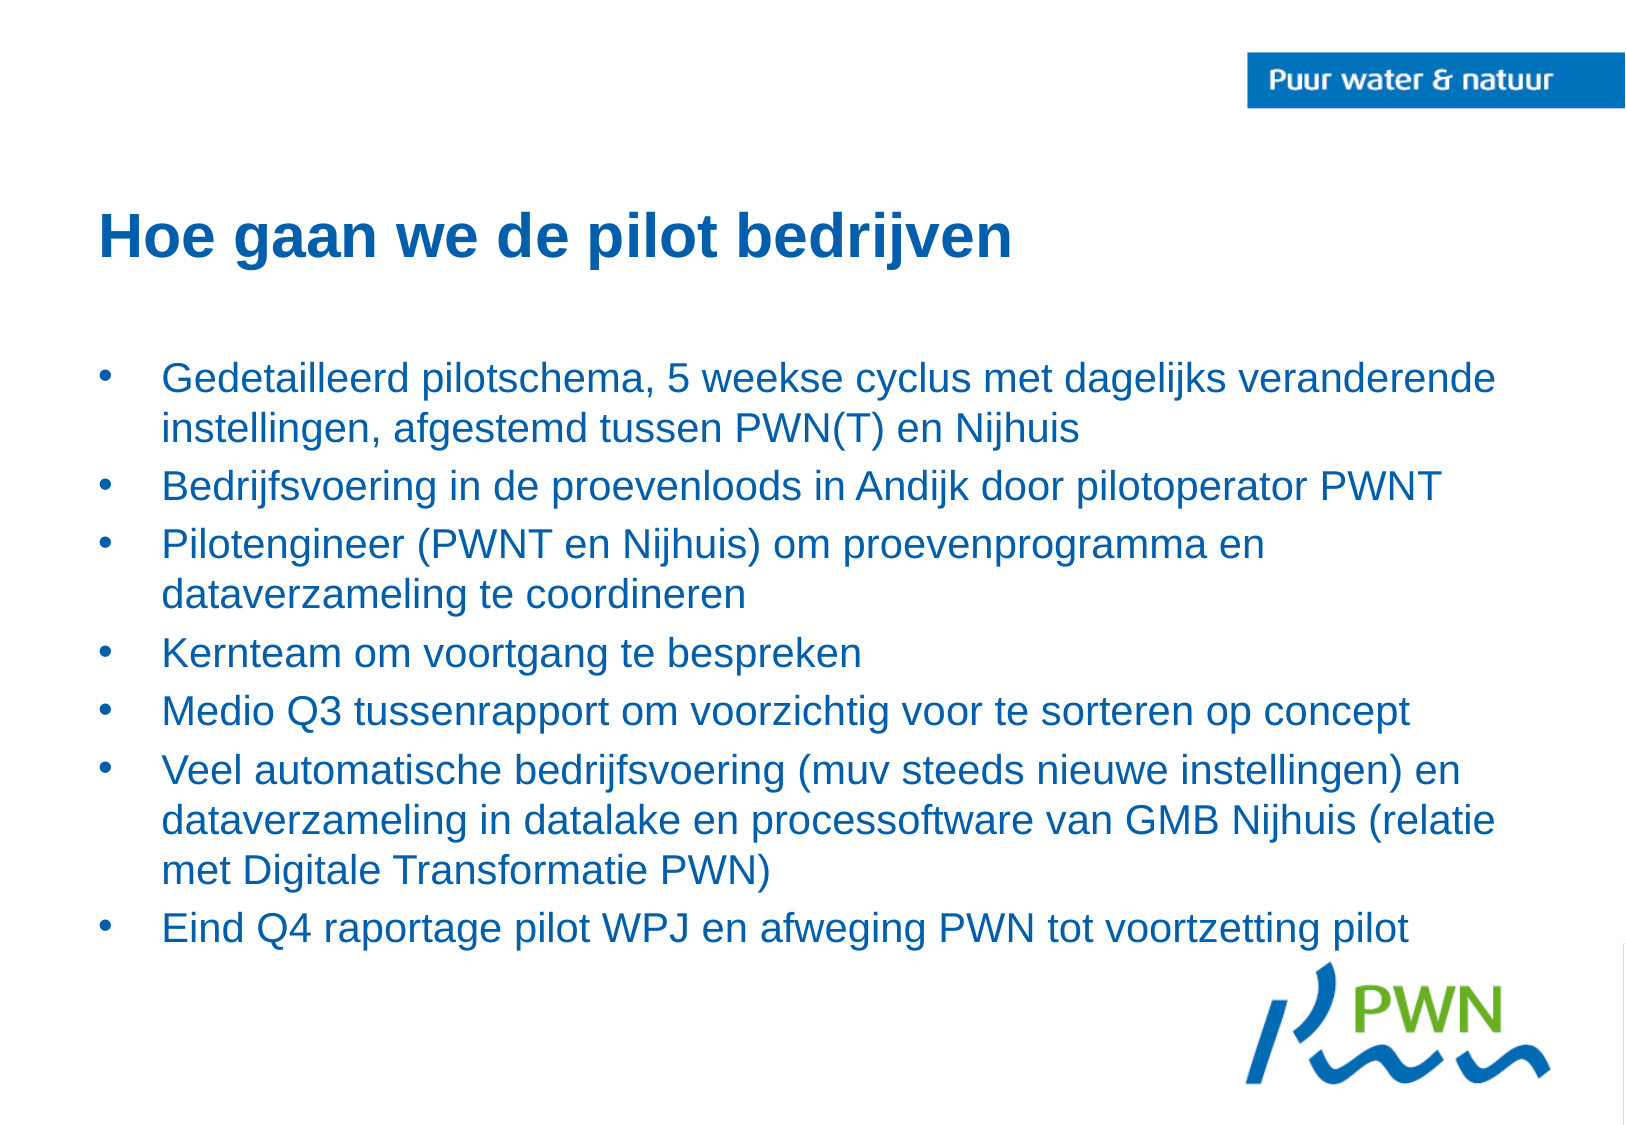

# Hoe gaan we de pilot bedrijven
Gedetailleerd pilotschema, 5 weekse cyclus met dagelijks veranderende instellingen, afgestemd tussen PWN(T) en Nijhuis
Bedrijfsvoering in de proevenloods in Andijk door pilotoperator PWNT
Pilotengineer (PWNT en Nijhuis) om proevenprogramma en dataverzameling te coordineren
Kernteam om voortgang te bespreken
Medio Q3 tussenrapport om voorzichtig voor te sorteren op concept
Veel automatische bedrijfsvoering (muv steeds nieuwe instellingen) en dataverzameling in datalake en processoftware van GMB Nijhuis (relatie met Digitale Transformatie PWN)
Eind Q4 raportage pilot WPJ en afweging PWN tot voortzetting pilot